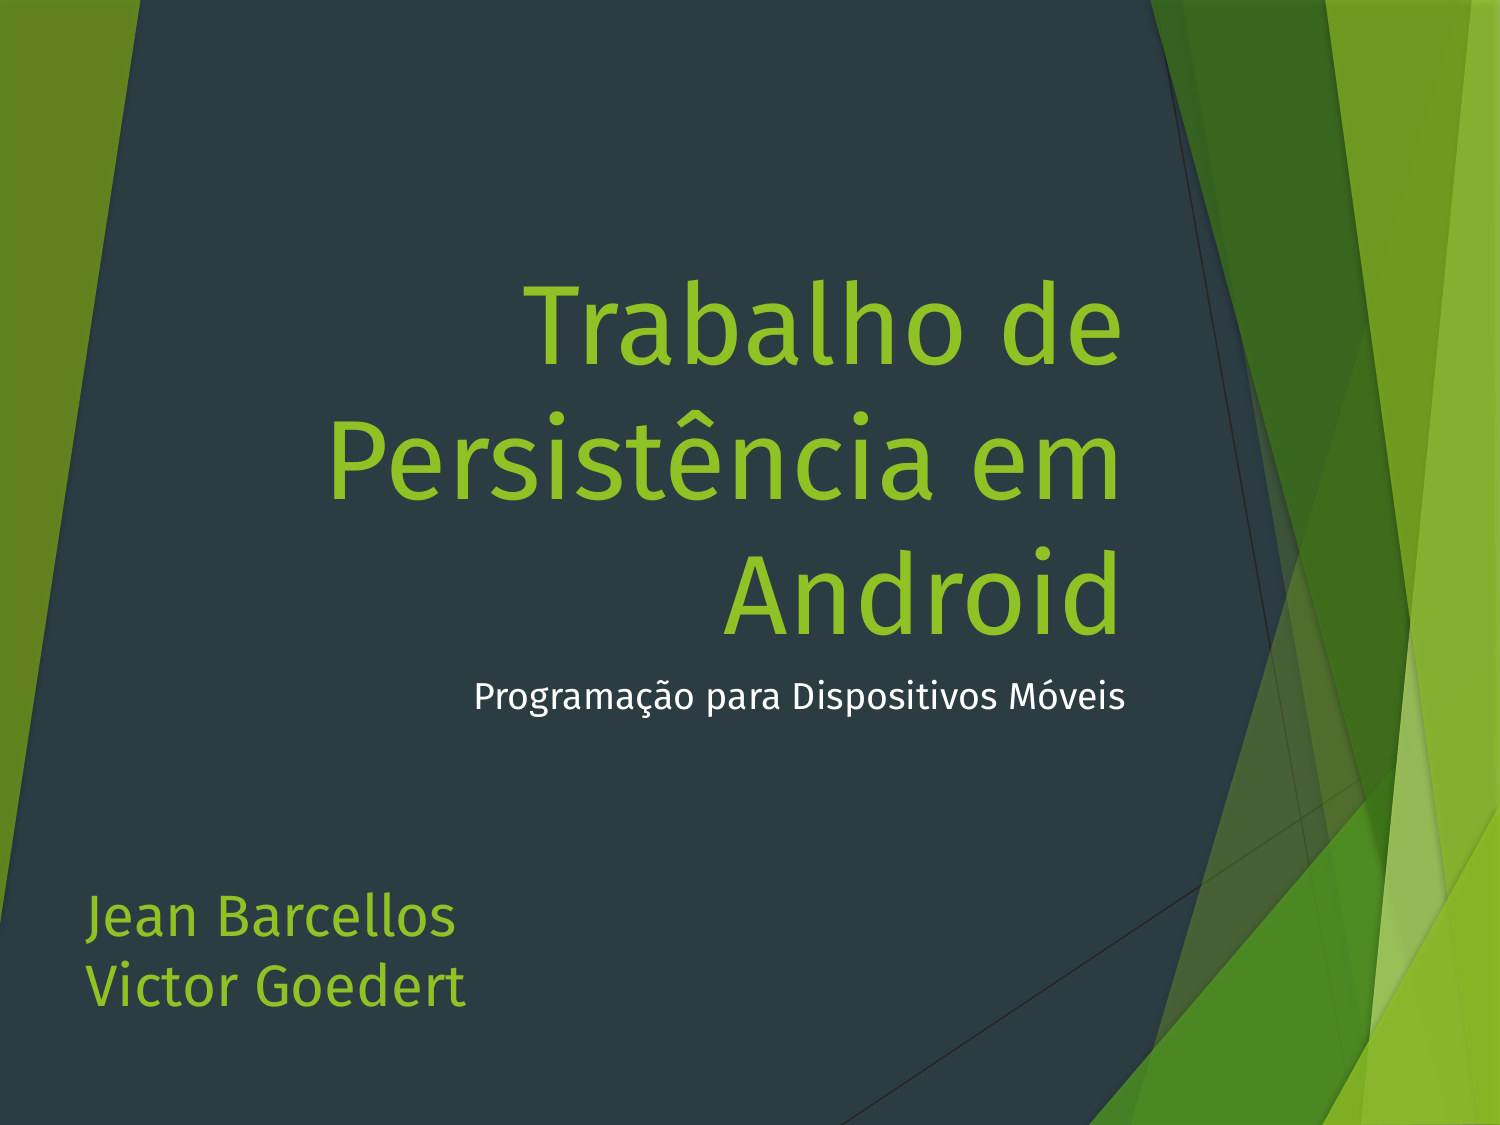

# Trabalho de Persistência em Android
Programação para Dispositivos Móveis
Jean Barcellos
Victor Goedert